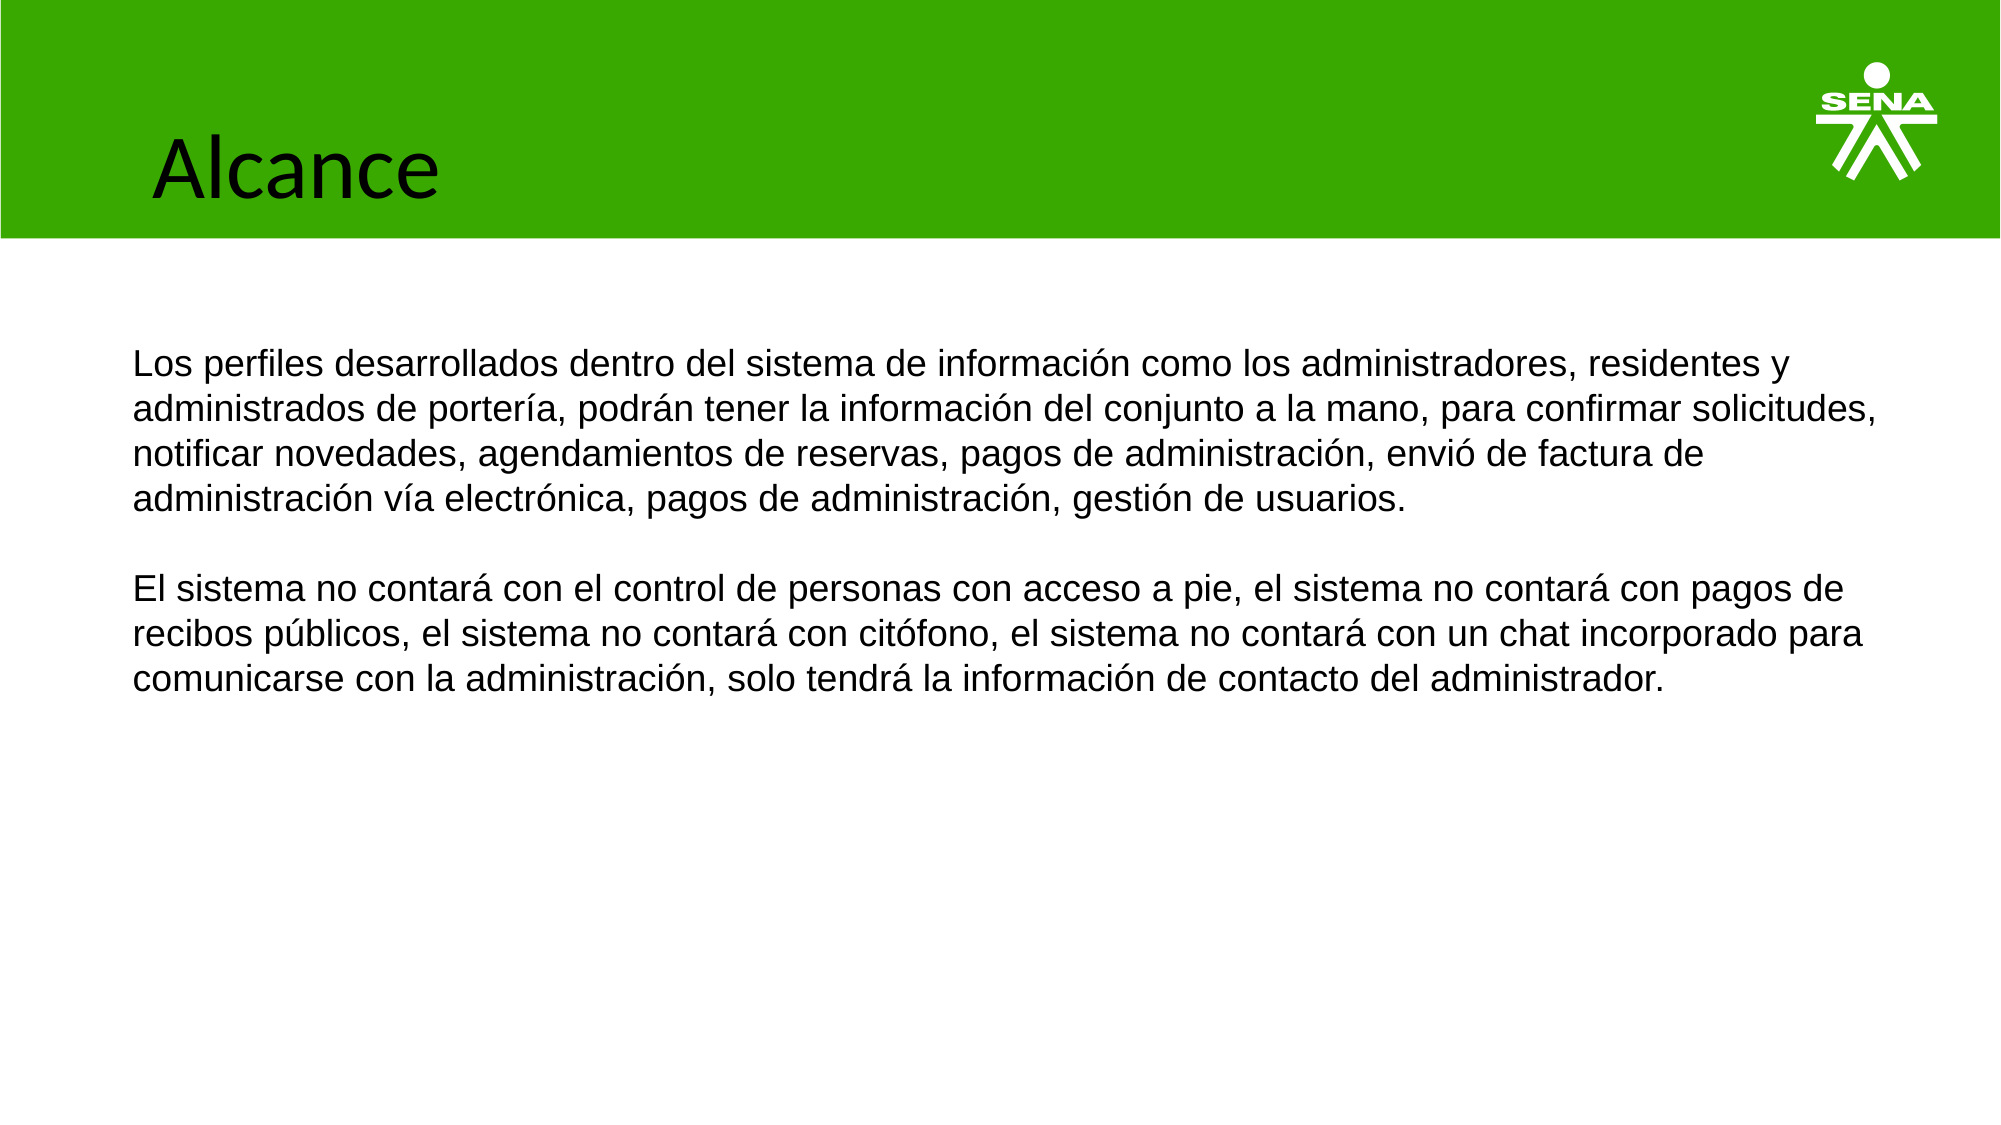

# Alcance
Los perfiles desarrollados dentro del sistema de información como los administradores, residentes y administrados de portería, podrán tener la información del conjunto a la mano, para confirmar solicitudes, notificar novedades, agendamientos de reservas, pagos de administración, envió de factura de administración vía electrónica, pagos de administración, gestión de usuarios.

El sistema no contará con el control de personas con acceso a pie, el sistema no contará con pagos de recibos públicos, el sistema no contará con citófono, el sistema no contará con un chat incorporado para comunicarse con la administración, solo tendrá la información de contacto del administrador.